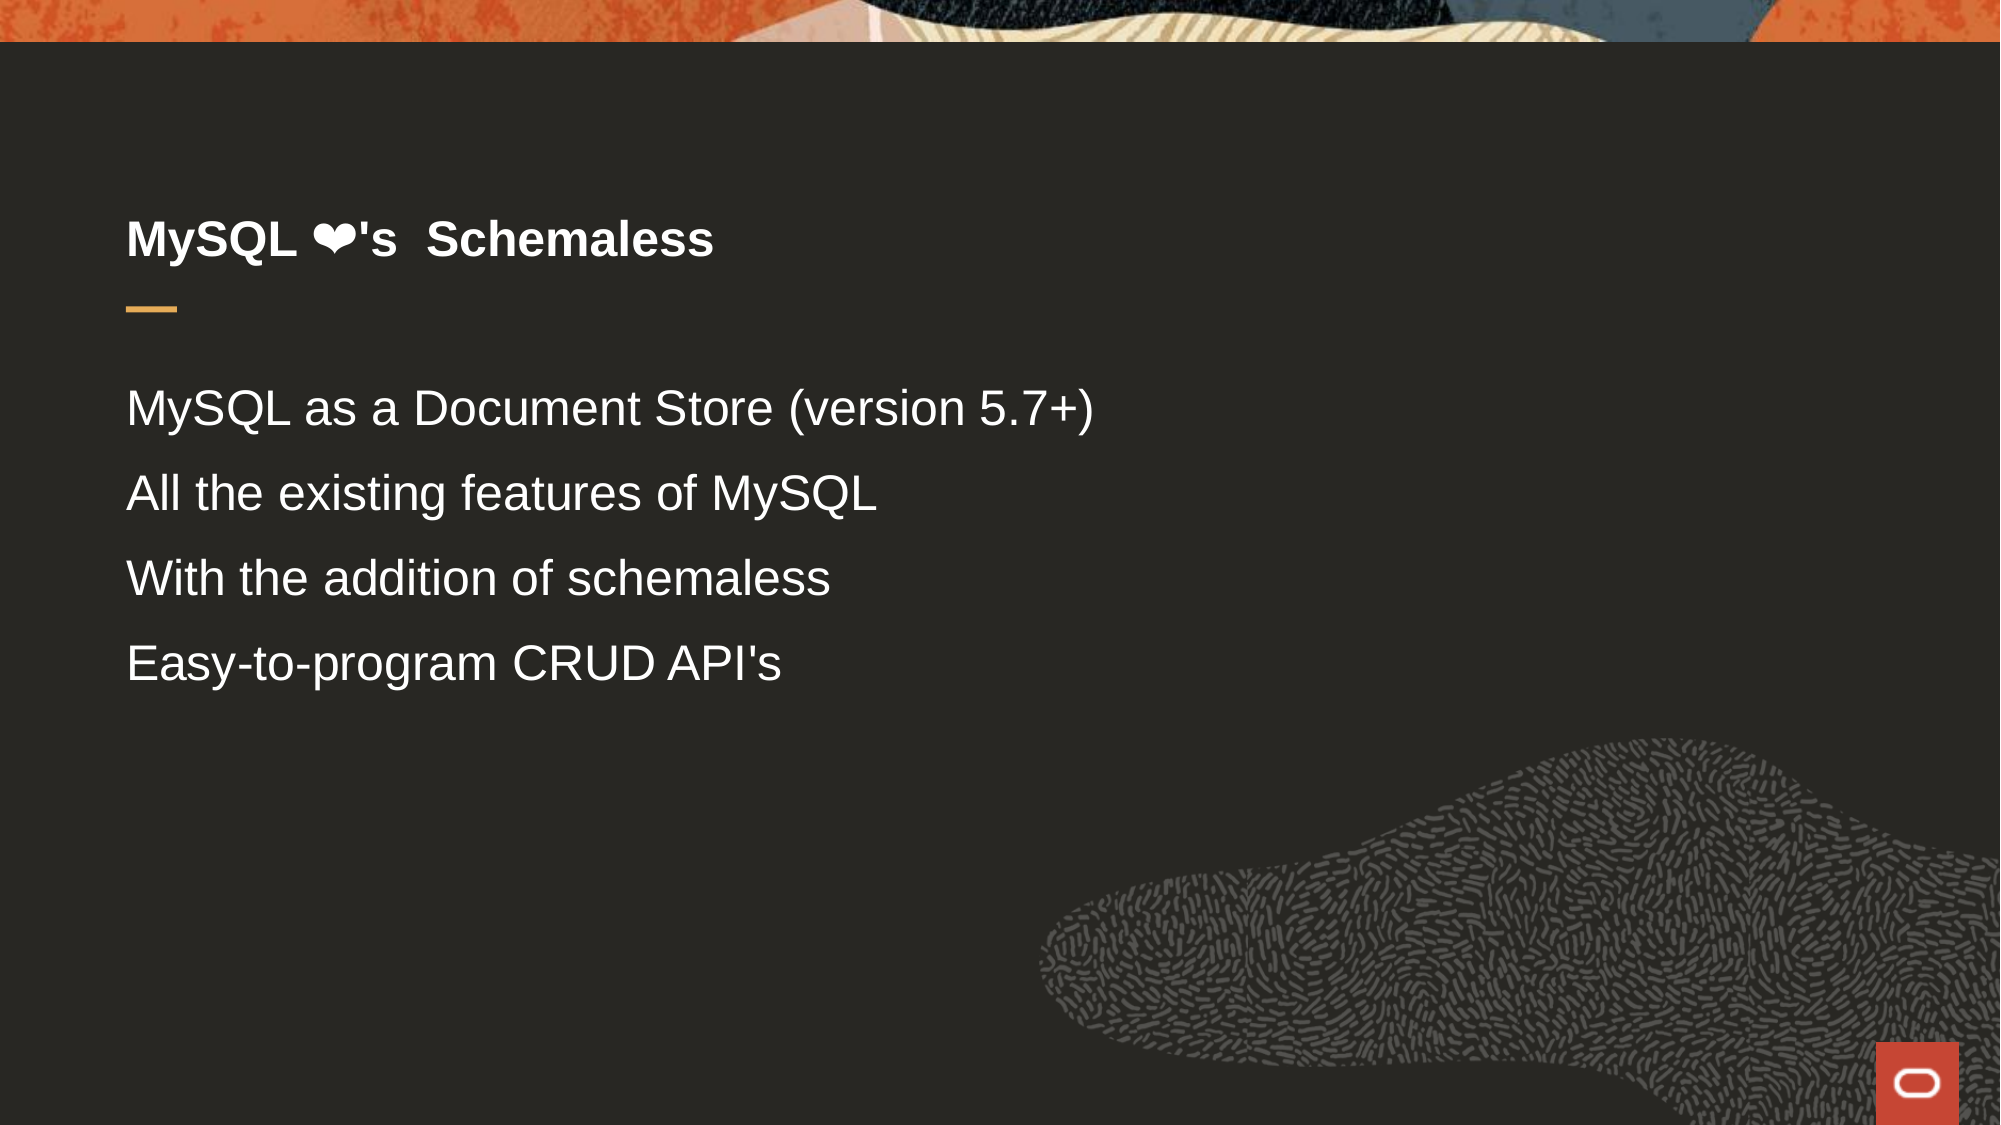

# MySQL ❤️'s  Schemaless
MySQL as a Document Store (version 5.7+)
All the existing features of MySQL
With the addition of schemaless
Easy-to-program CRUD API's
19